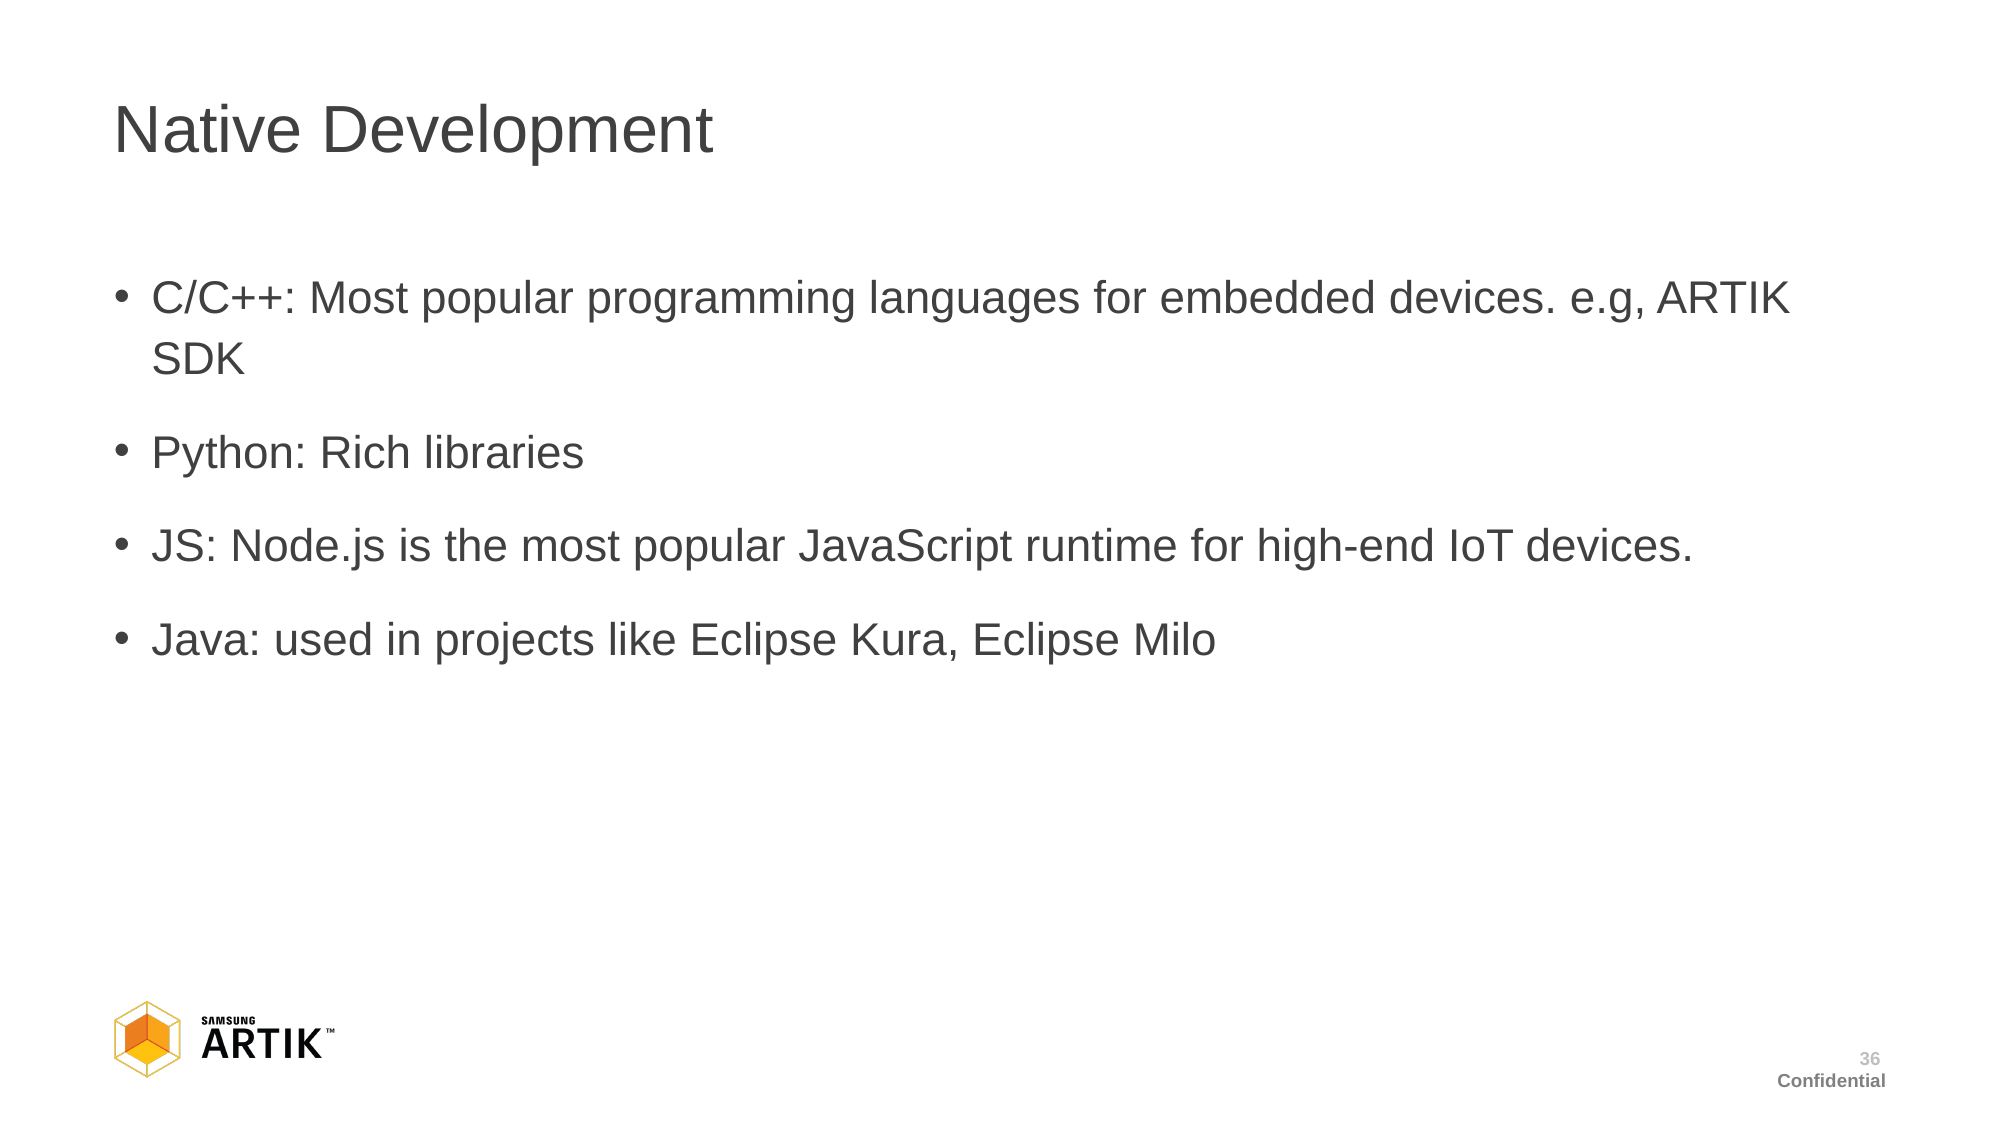

# Native Development
C/C++: Most popular programming languages for embedded devices. e.g, ARTIK SDK
Python: Rich libraries
JS: Node.js is the most popular JavaScript runtime for high-end IoT devices.
Java: used in projects like Eclipse Kura, Eclipse Milo